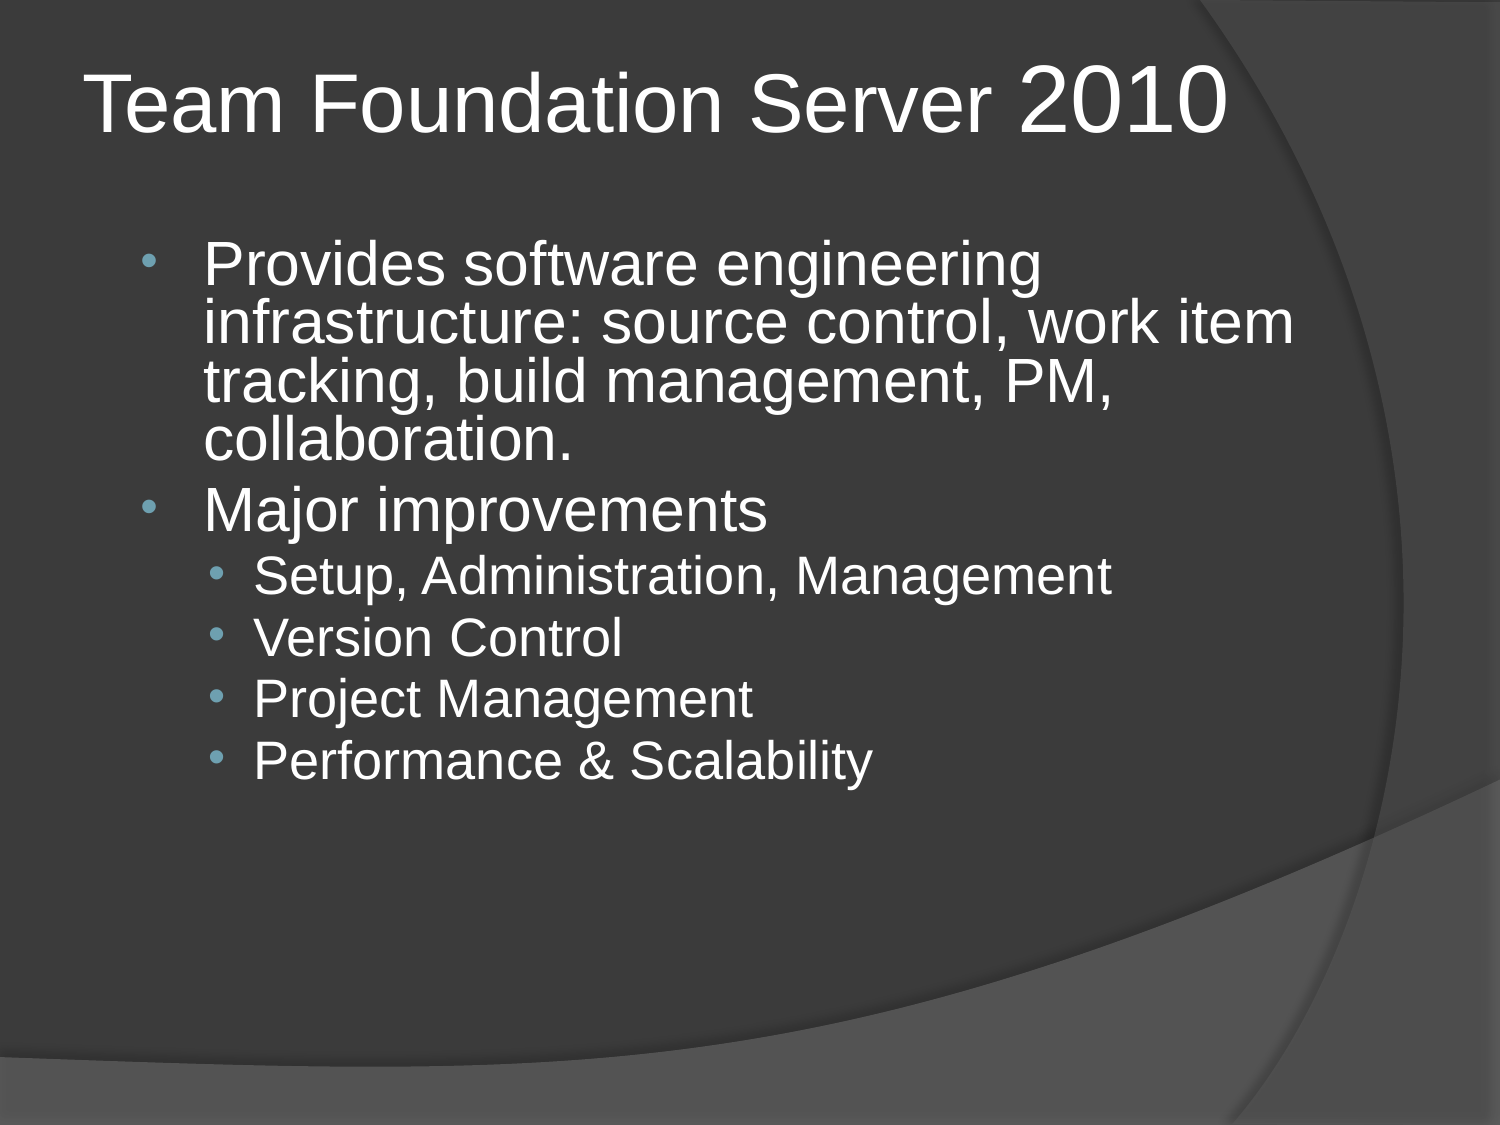

# Team Foundation Server 2010
Provides software engineering infrastructure: source control, work item tracking, build management, PM, collaboration.
Major improvements
Setup, Administration, Management
Version Control
Project Management
Performance & Scalability